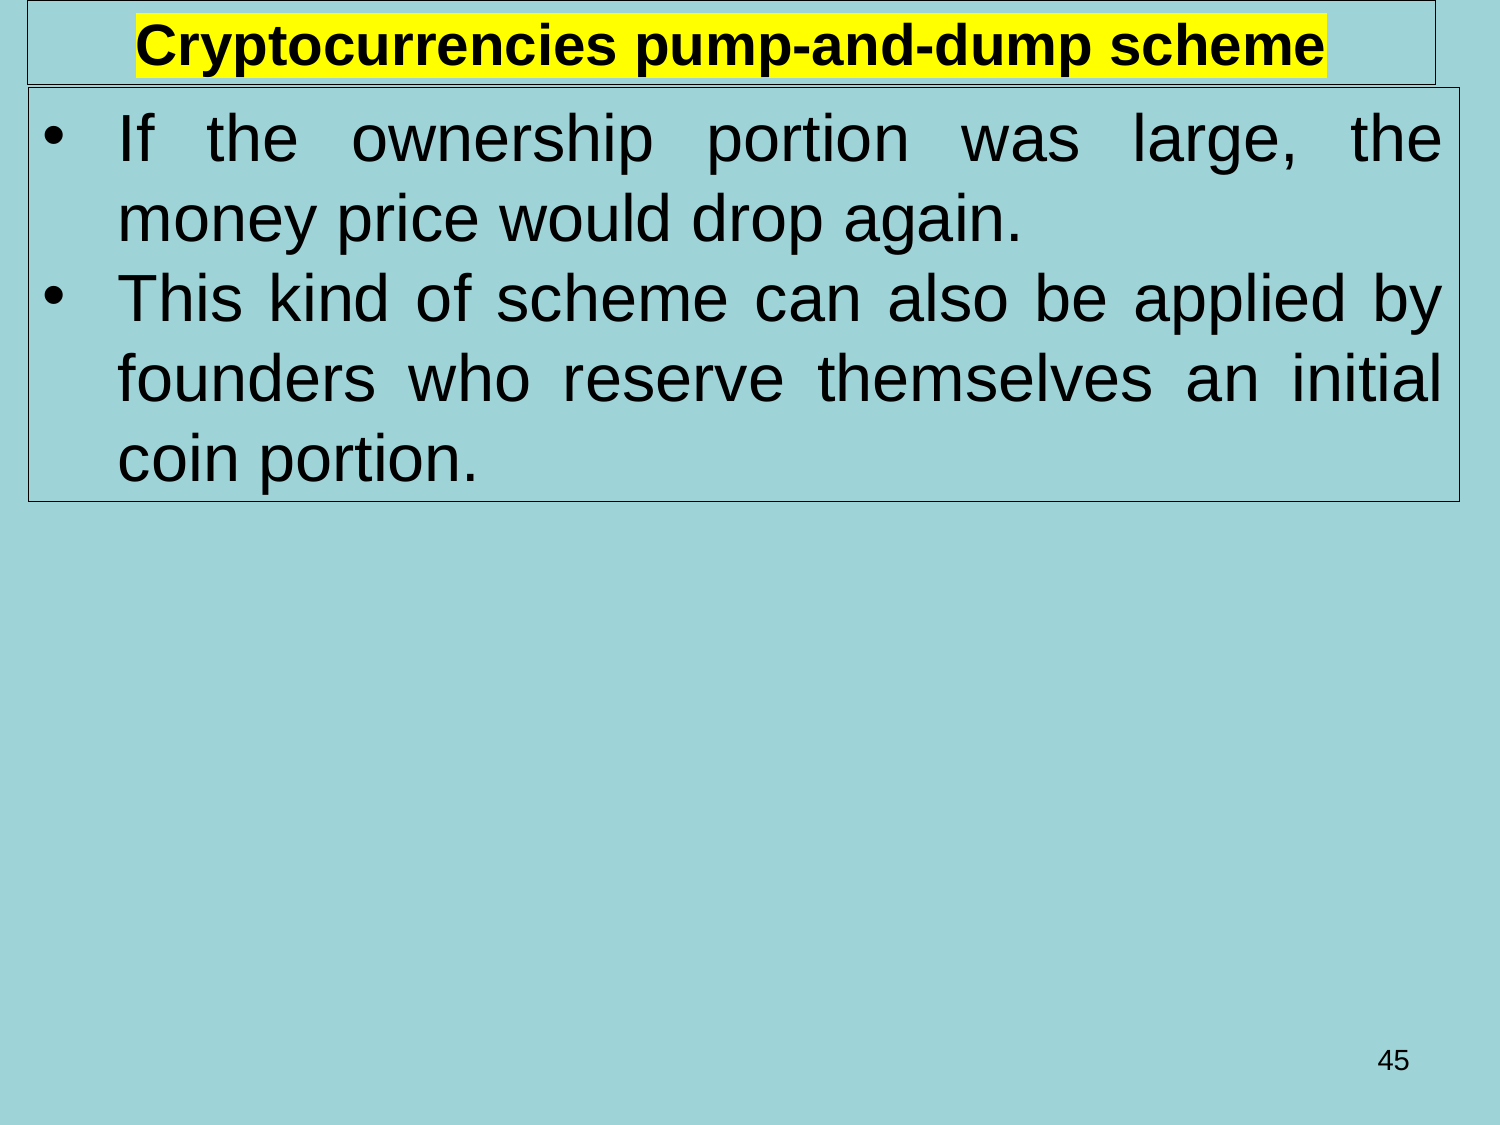

Cryptocurrencies pump-and-dump scheme
If the ownership portion was large, the money price would drop again.
This kind of scheme can also be applied by founders who reserve themselves an initial coin portion.
45